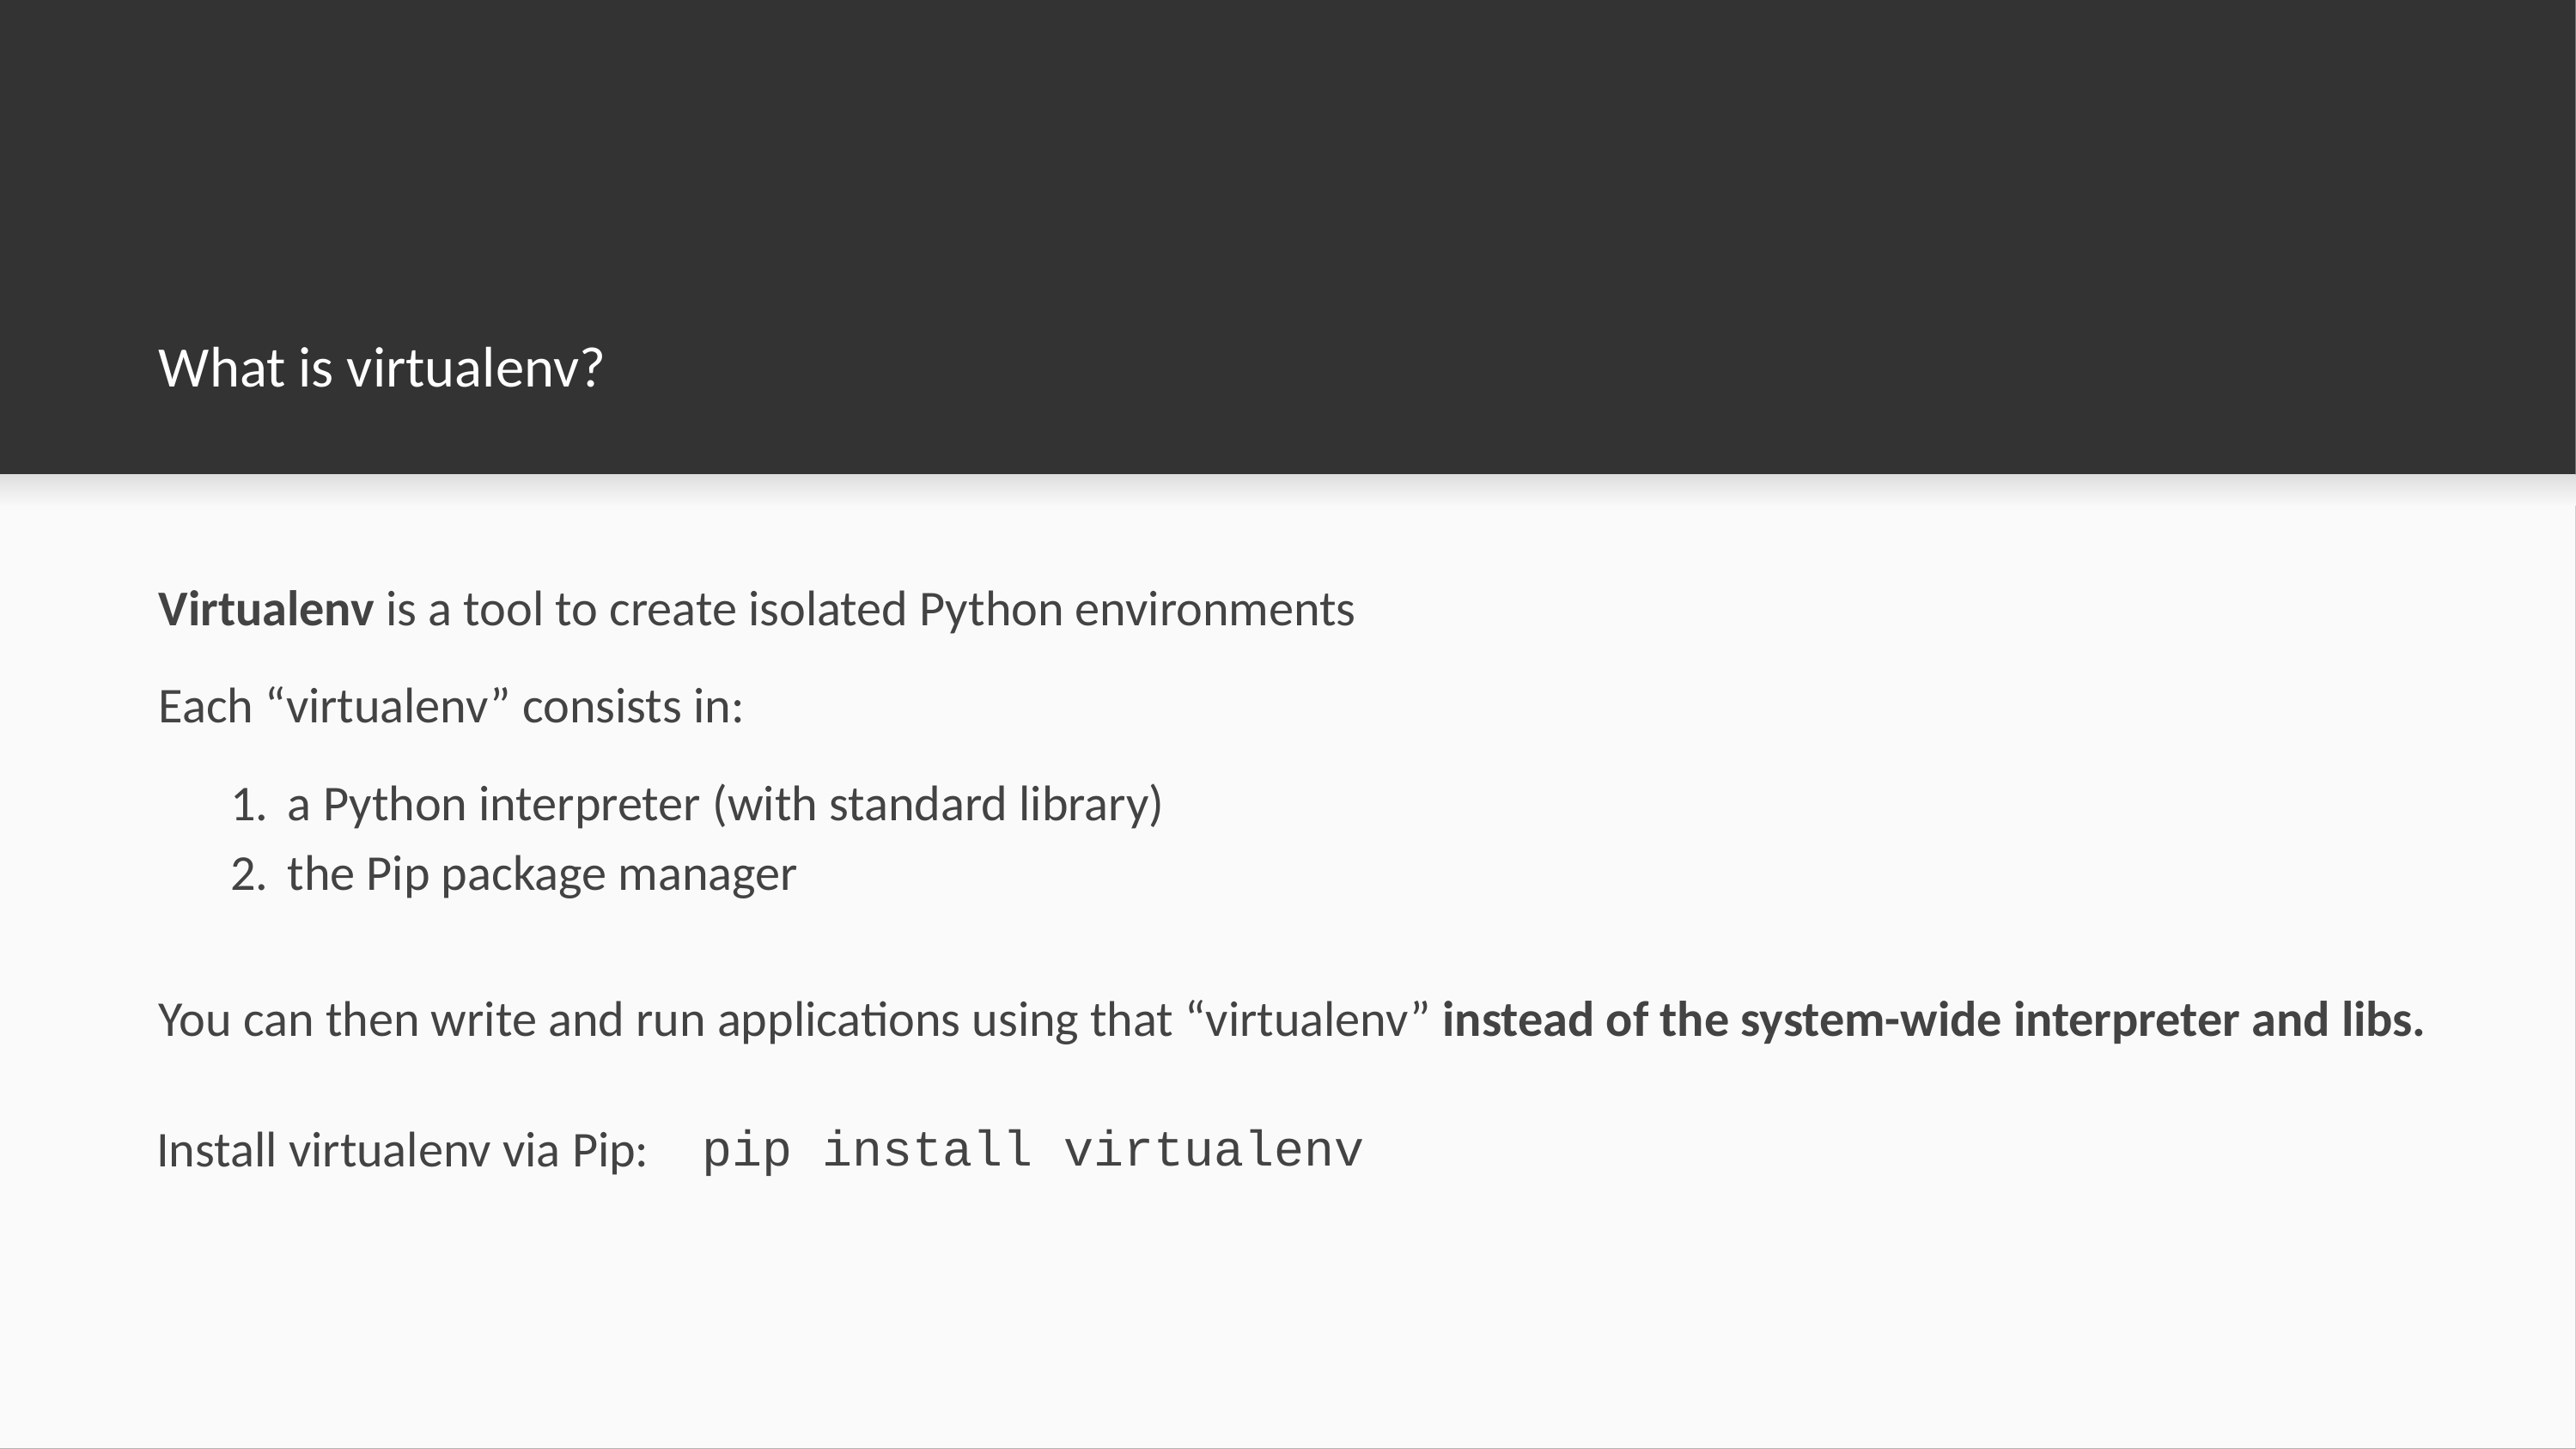

# What is virtualenv?
Virtualenv is a tool to create isolated Python environments
Each “virtualenv” consists in:
a Python interpreter (with standard library)
the Pip package manager

You can then write and run applications using that “virtualenv” instead of the system-wide interpreter and libs.
Install virtualenv via Pip:
pip install virtualenv